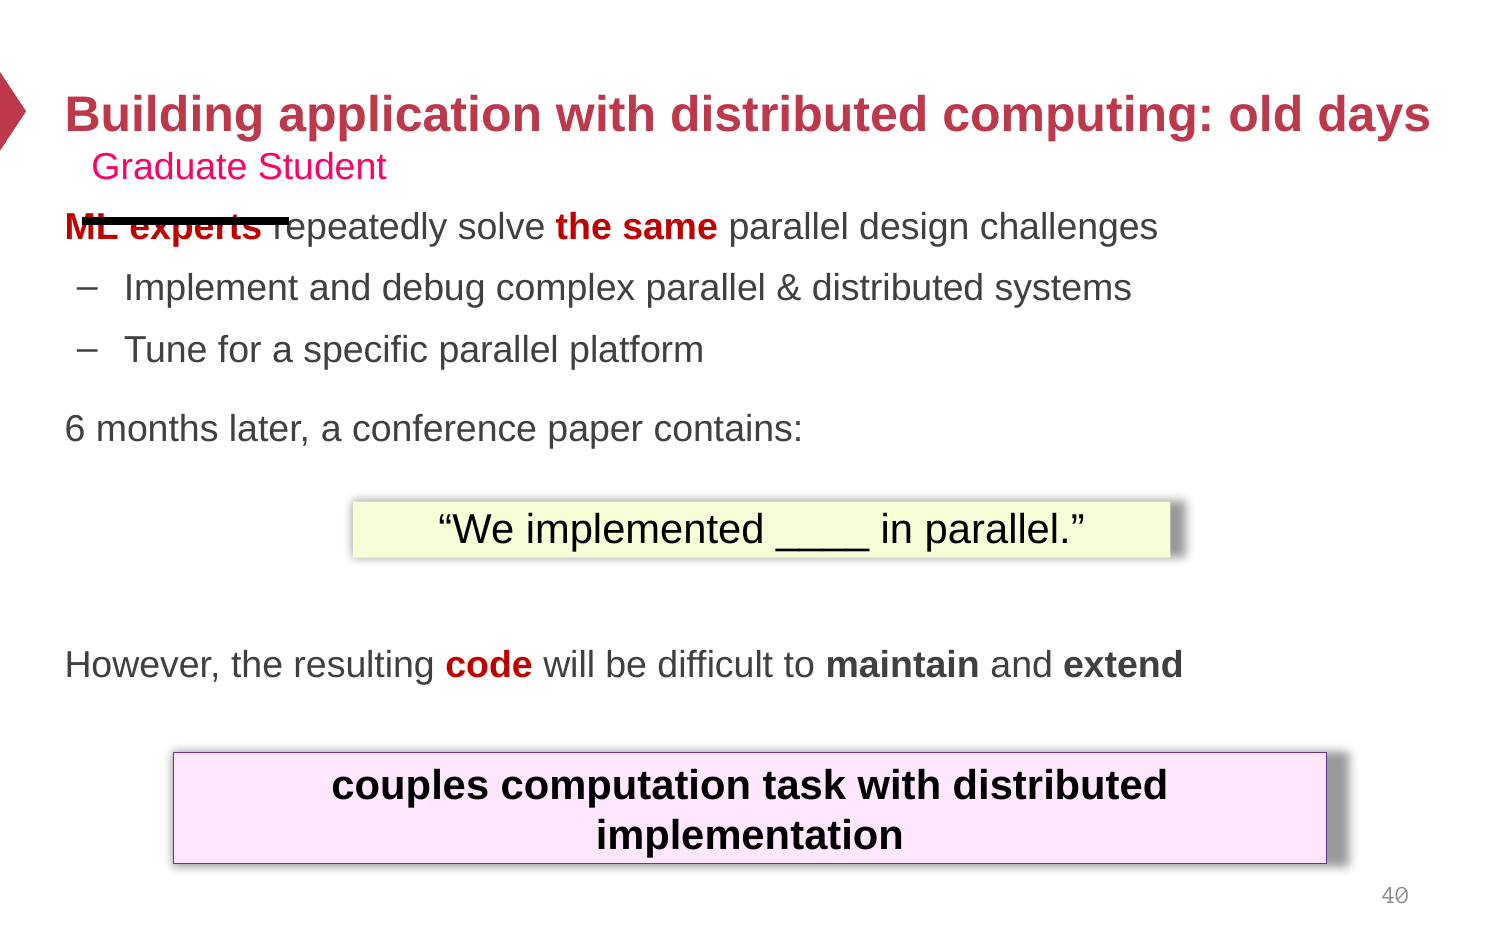

# Building application with distributed computing: old days
Graduate Student
ML experts repeatedly solve the same parallel design challenges
Implement and debug complex parallel & distributed systems
Tune for a specific parallel platform
6 months later, a conference paper contains:

However, the resulting code will be difficult to maintain and extend

“We implemented ____ in parallel.”
couples computation task with distributed implementation
40